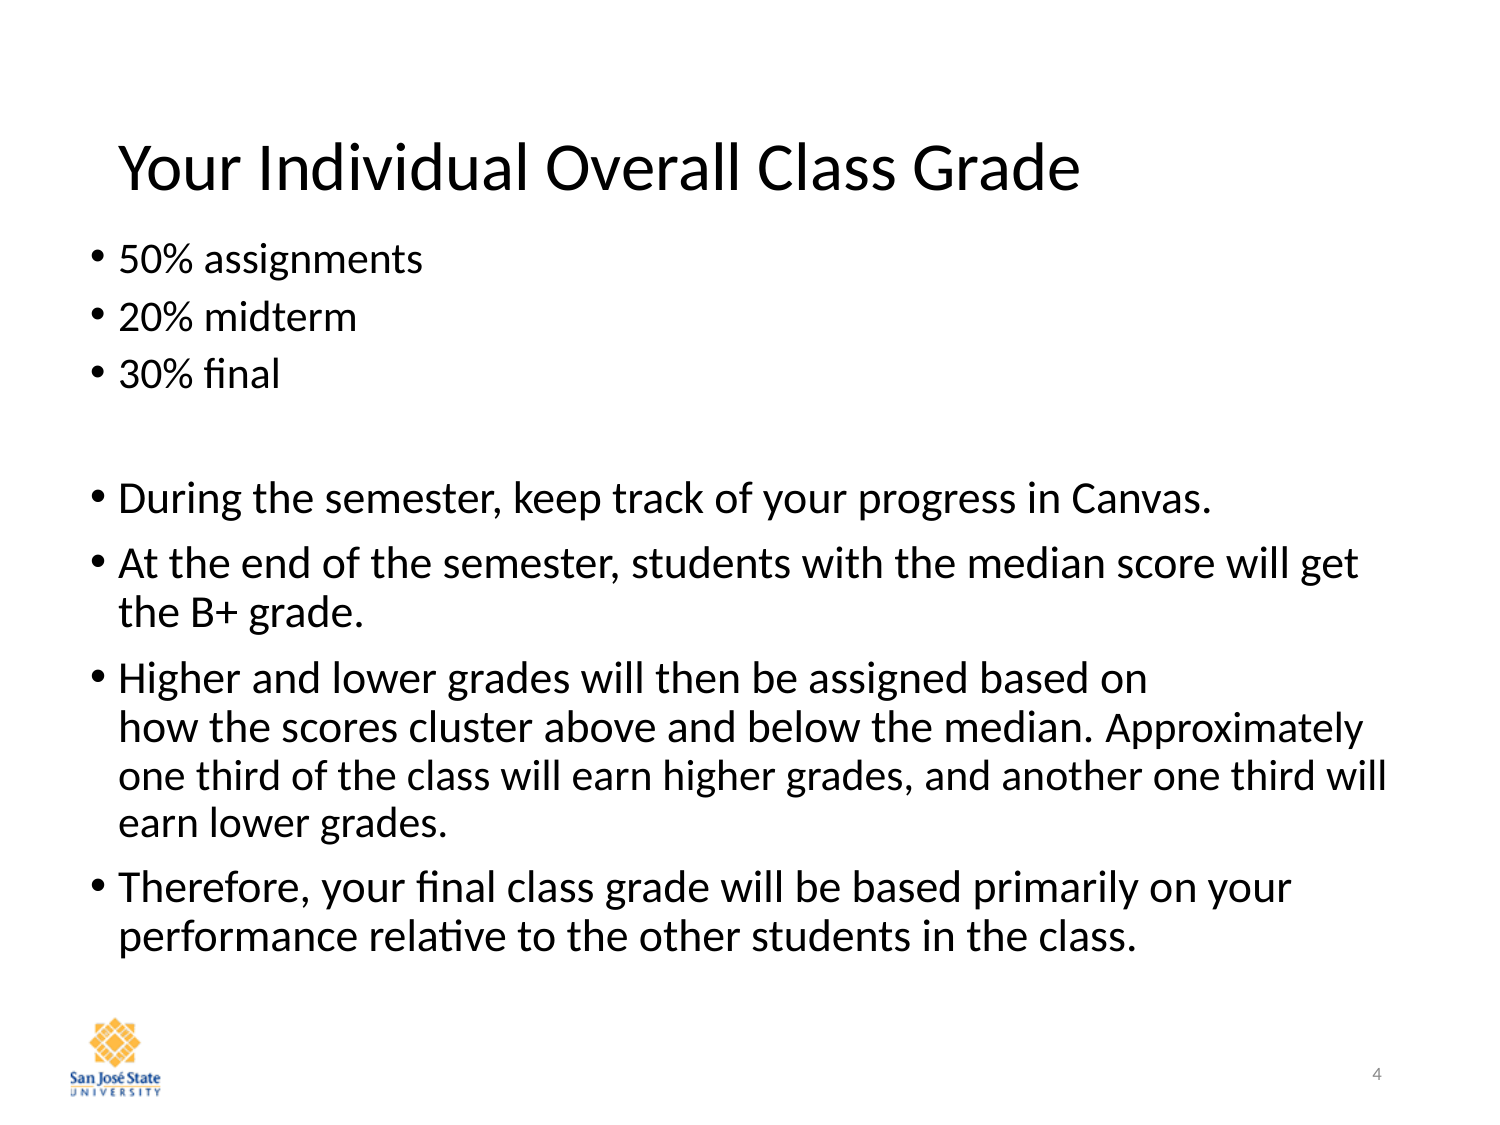

# Your Individual Overall Class Grade
50% assignments
20% midterm
30% final

During the semester, keep track of your progress in Canvas.
At the end of the semester, students with the median score will get the B+ grade.
Higher and lower grades will then be assigned based on
how the scores cluster above and below the median. Approximately one third of the class will earn higher grades, and another one third will earn lower grades.
Therefore, your final class grade will be based primarily on your performance relative to the other students in the class.

4